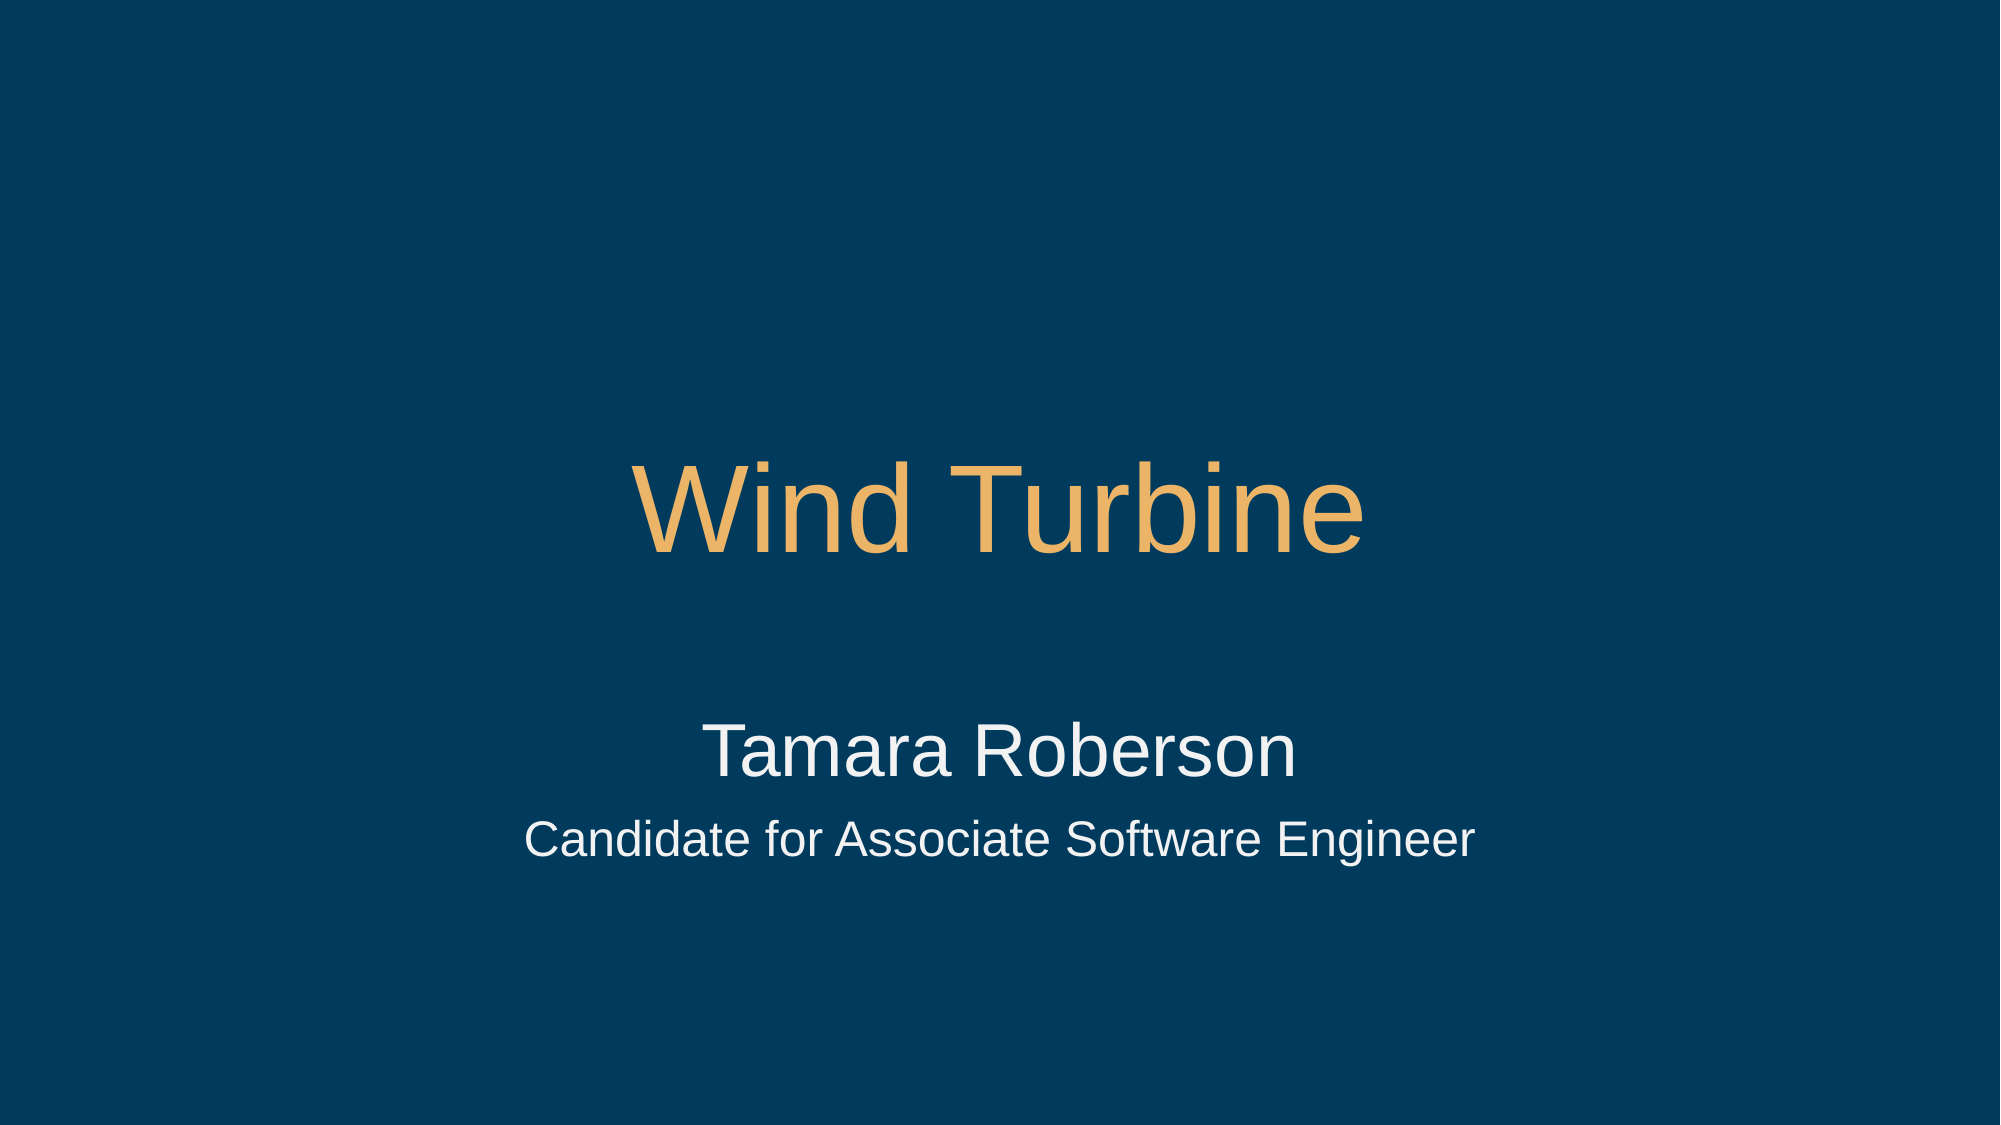

# Wind Turbine
Tamara Roberson
Candidate for Associate Software Engineer